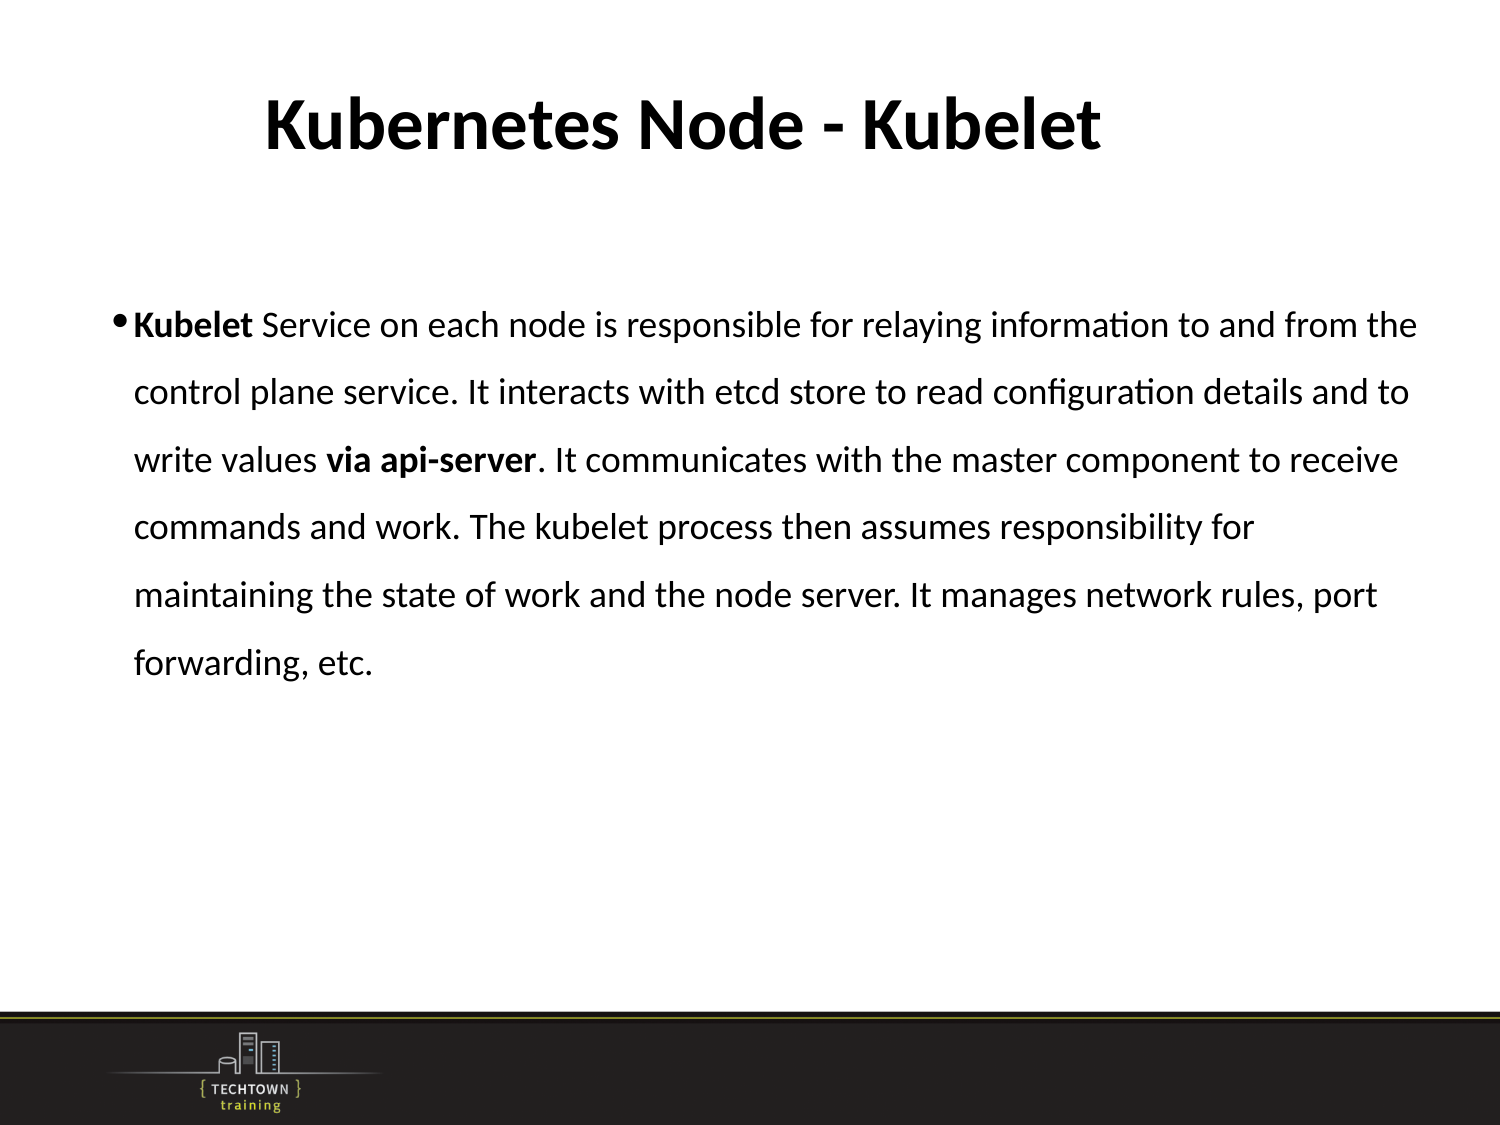

# Kubernetes Node - Kubelet
Kubelet Service on each node is responsible for relaying information to and from the control plane service. It interacts with etcd store to read configuration details and to write values via api-server. It communicates with the master component to receive commands and work. The kubelet process then assumes responsibility for maintaining the state of work and the node server. It manages network rules, port forwarding, etc.